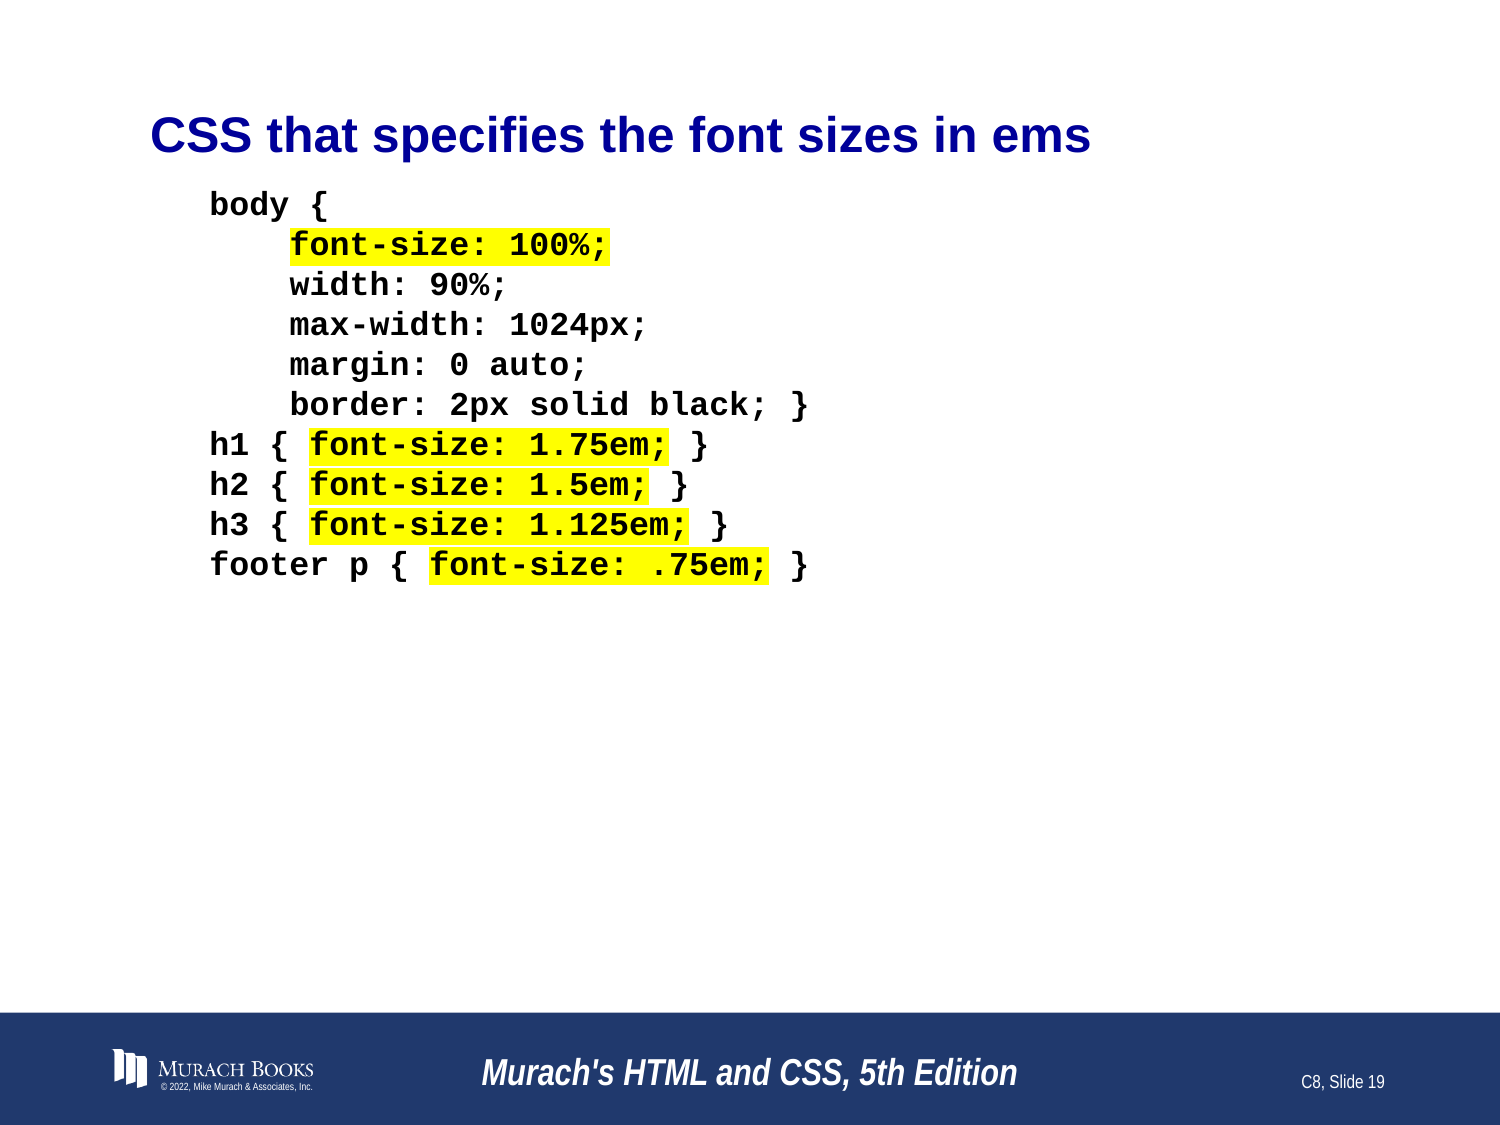

# CSS that specifies the font sizes in ems
body {
    font-size: 100%;
    width: 90%;
    max-width: 1024px;
    margin: 0 auto;
    border: 2px solid black; }
h1 { font-size: 1.75em; }
h2 { font-size: 1.5em; }
h3 { font-size: 1.125em; }
footer p { font-size: .75em; }

© 2022, Mike Murach & Associates, Inc.
Murach's HTML and CSS, 5th Edition

C8, Slide 19